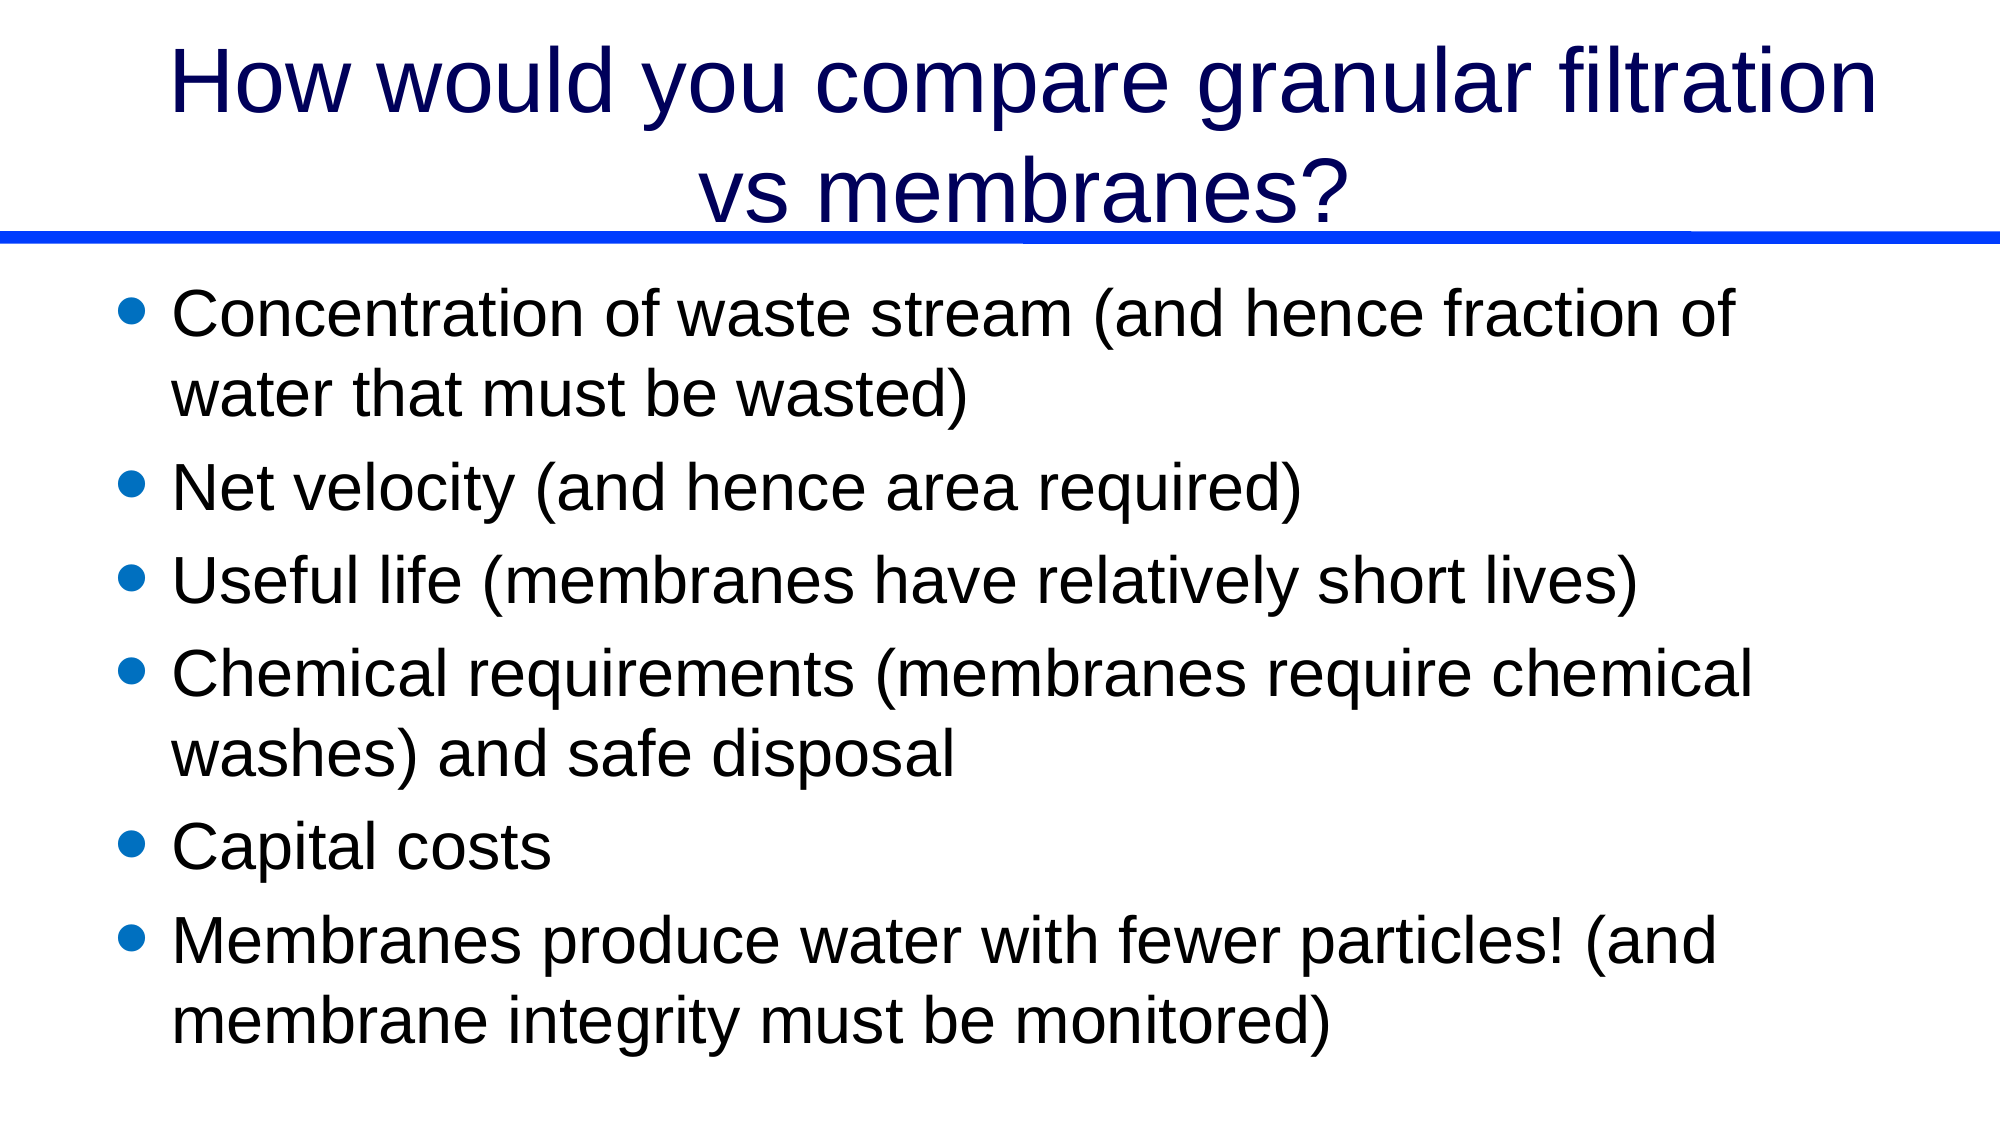

# How would you compare granular filtration vs membranes?
Concentration of waste stream (and hence fraction of water that must be wasted)
Net velocity (and hence area required)
Useful life (membranes have relatively short lives)
Chemical requirements (membranes require chemical washes) and safe disposal
Capital costs
Membranes produce water with fewer particles! (and membrane integrity must be monitored)